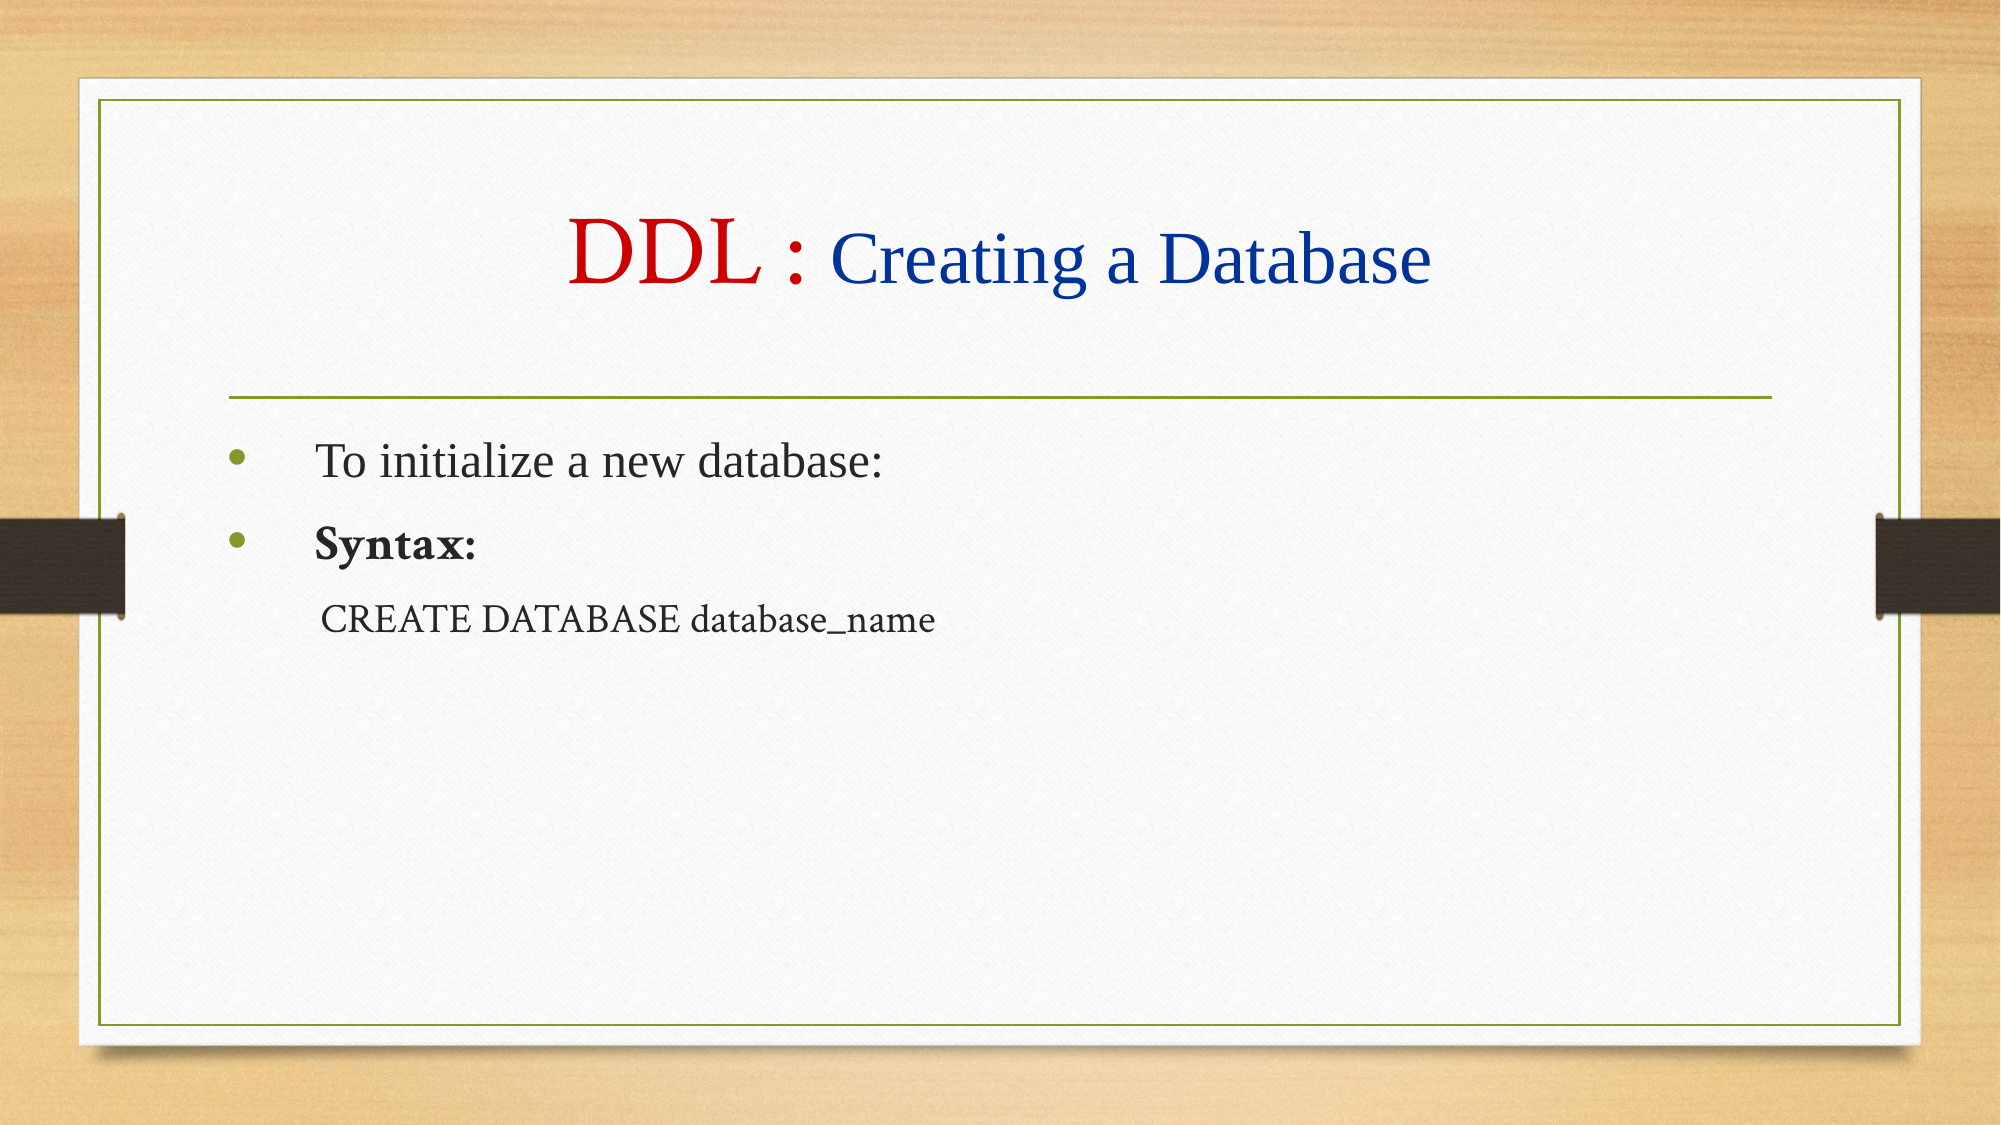

# DDL : Creating a Database
To initialize a new database:
Syntax:
CREATE DATABASE database_name